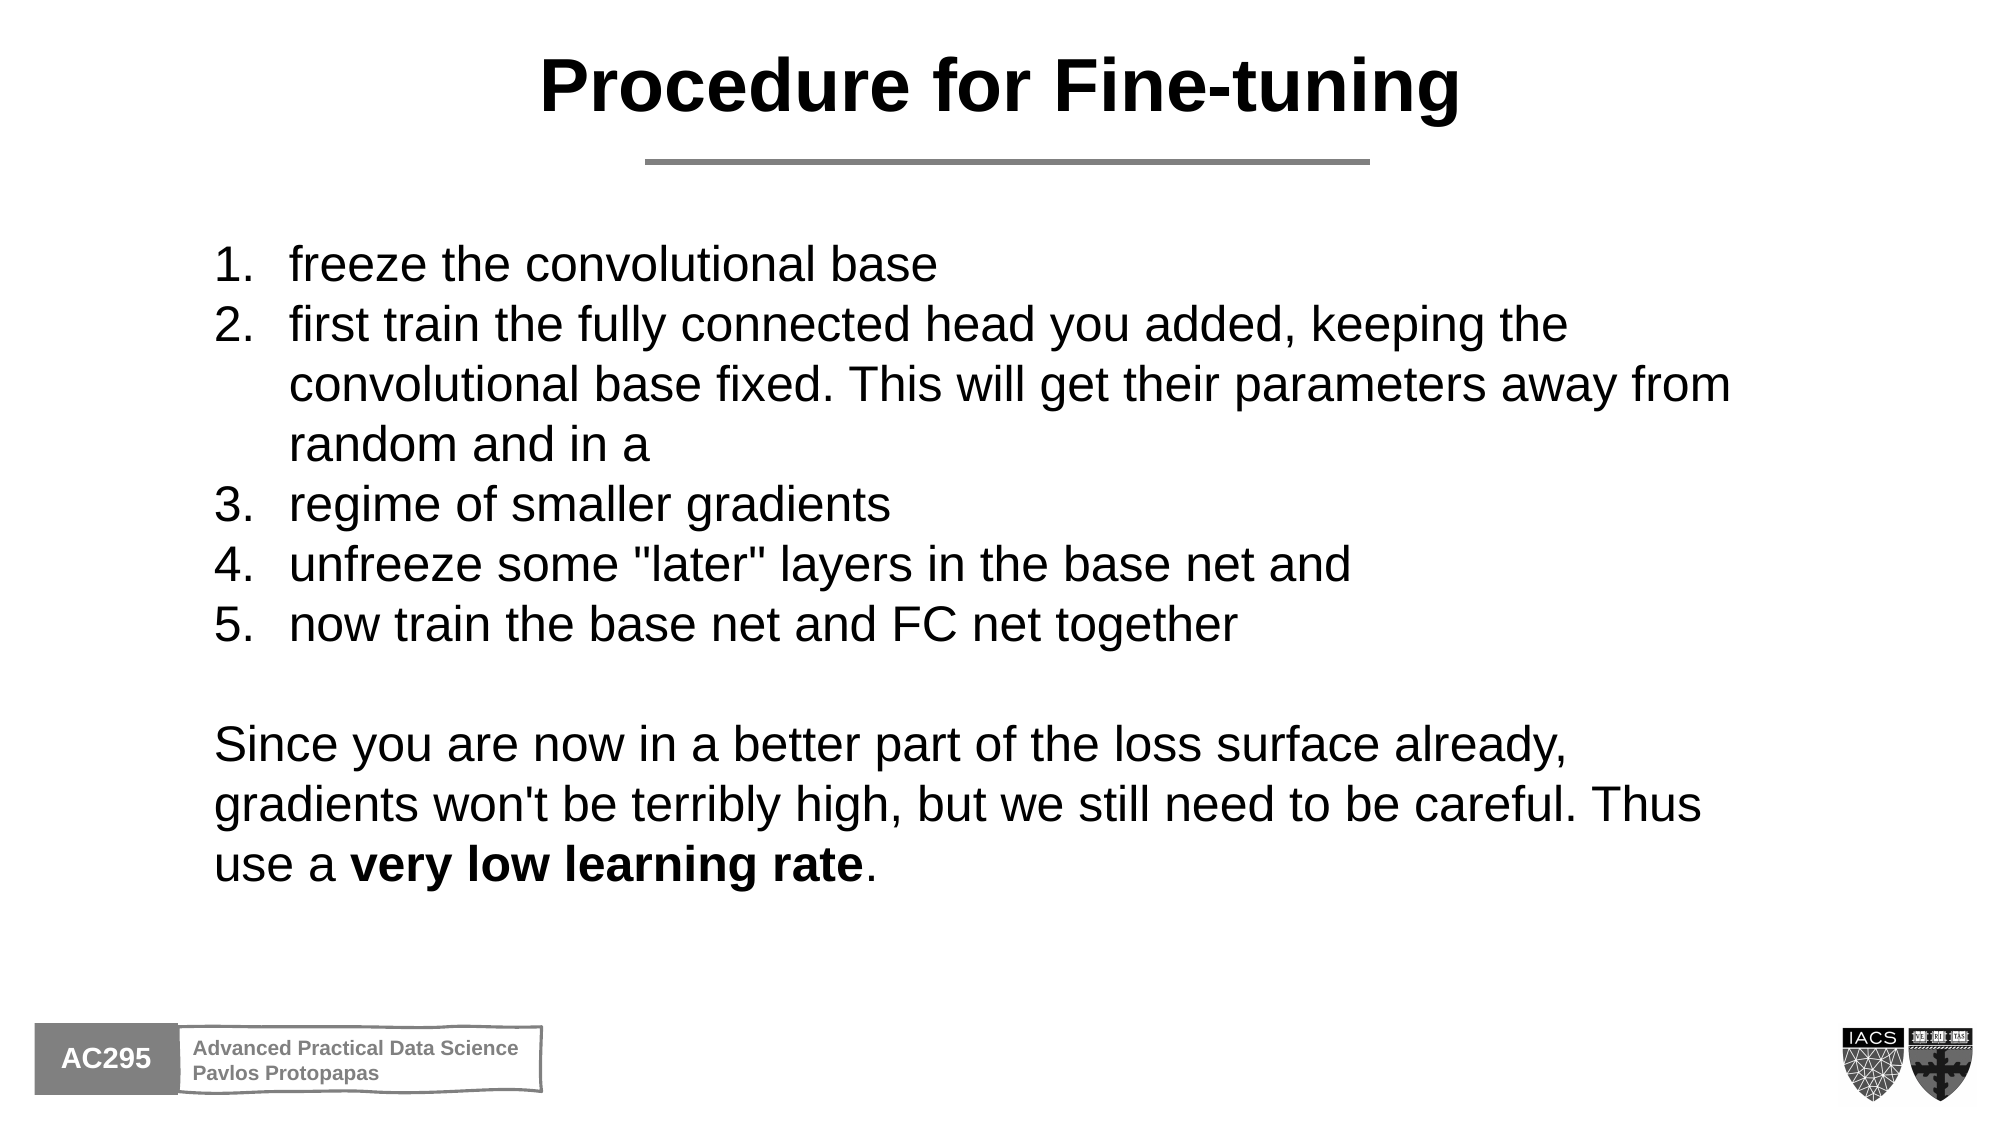

Procedure for Fine-tuning

freeze the convolutional base
first train the fully connected head you added, keeping the convolutional base fixed. This will get their parameters away from random and in a
regime of smaller gradients
unfreeze some "later" layers in the base net and
now train the base net and FC net together

Since you are now in a better part of the loss surface already, gradients won't be terribly high, but we still need to be careful. Thus use a very low learning rate.